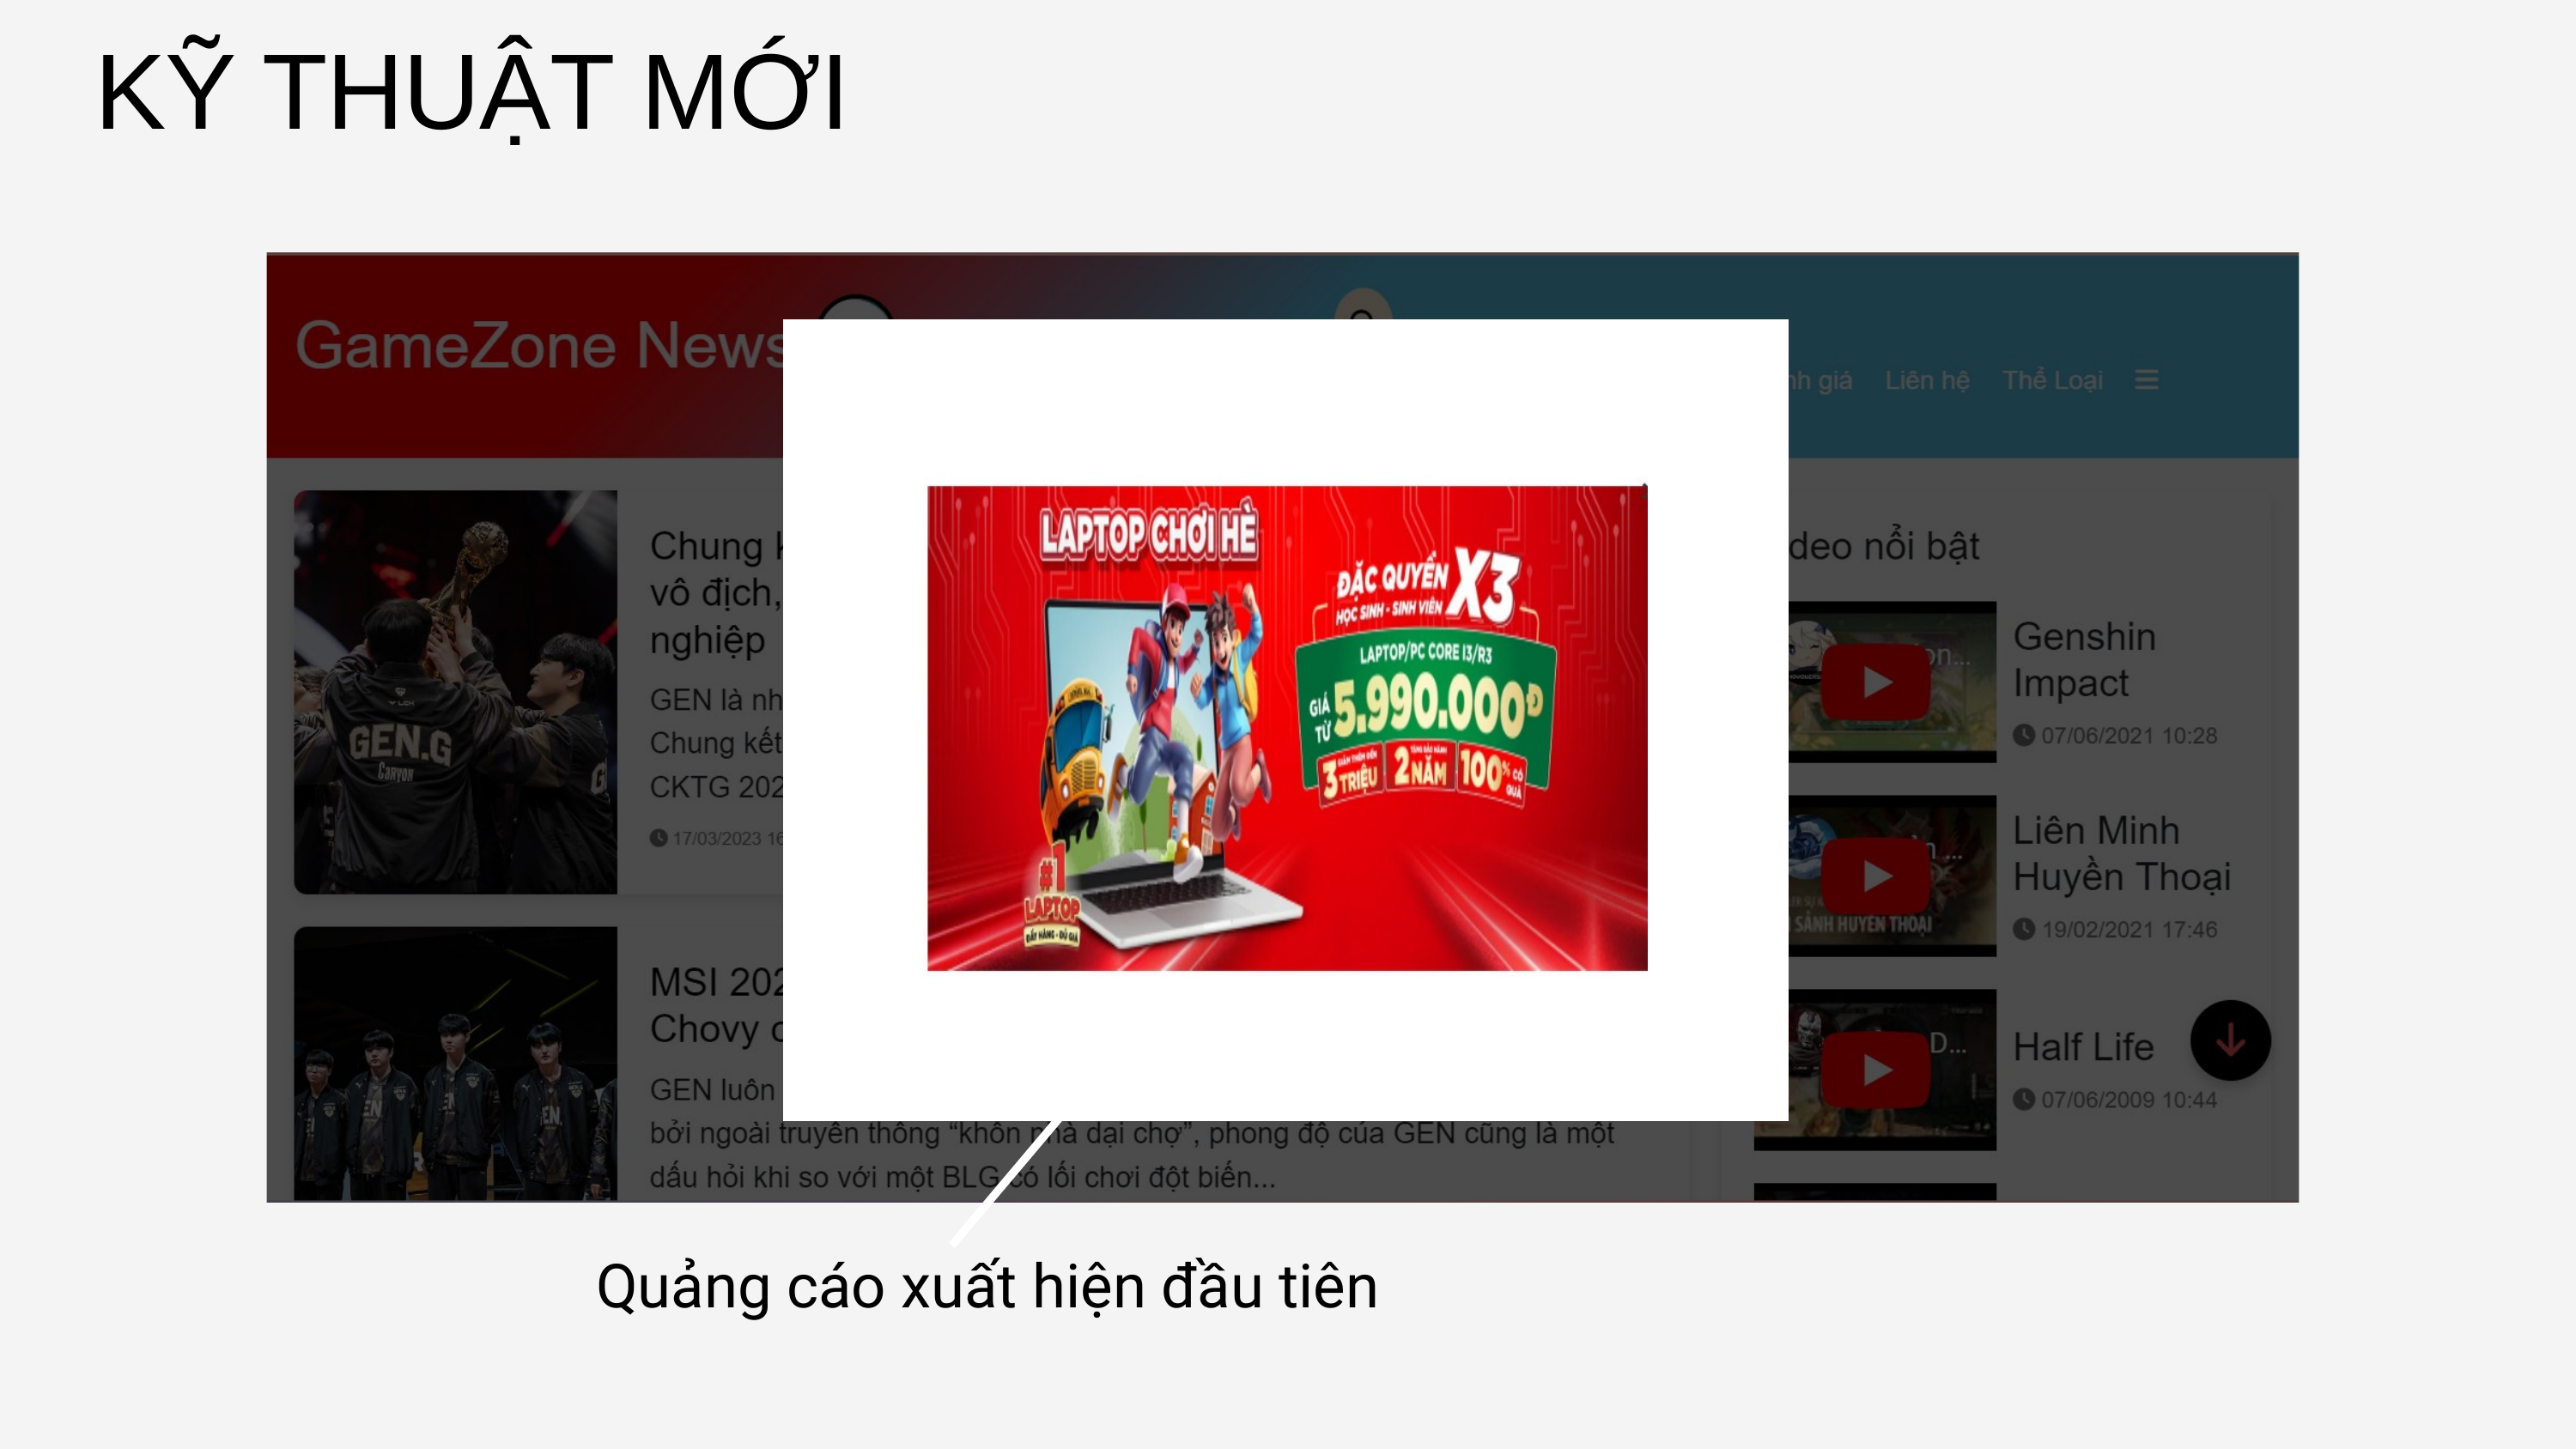

KỸ THUẬT MỚI

 Quảng cáo xuất hiện đầu tiên